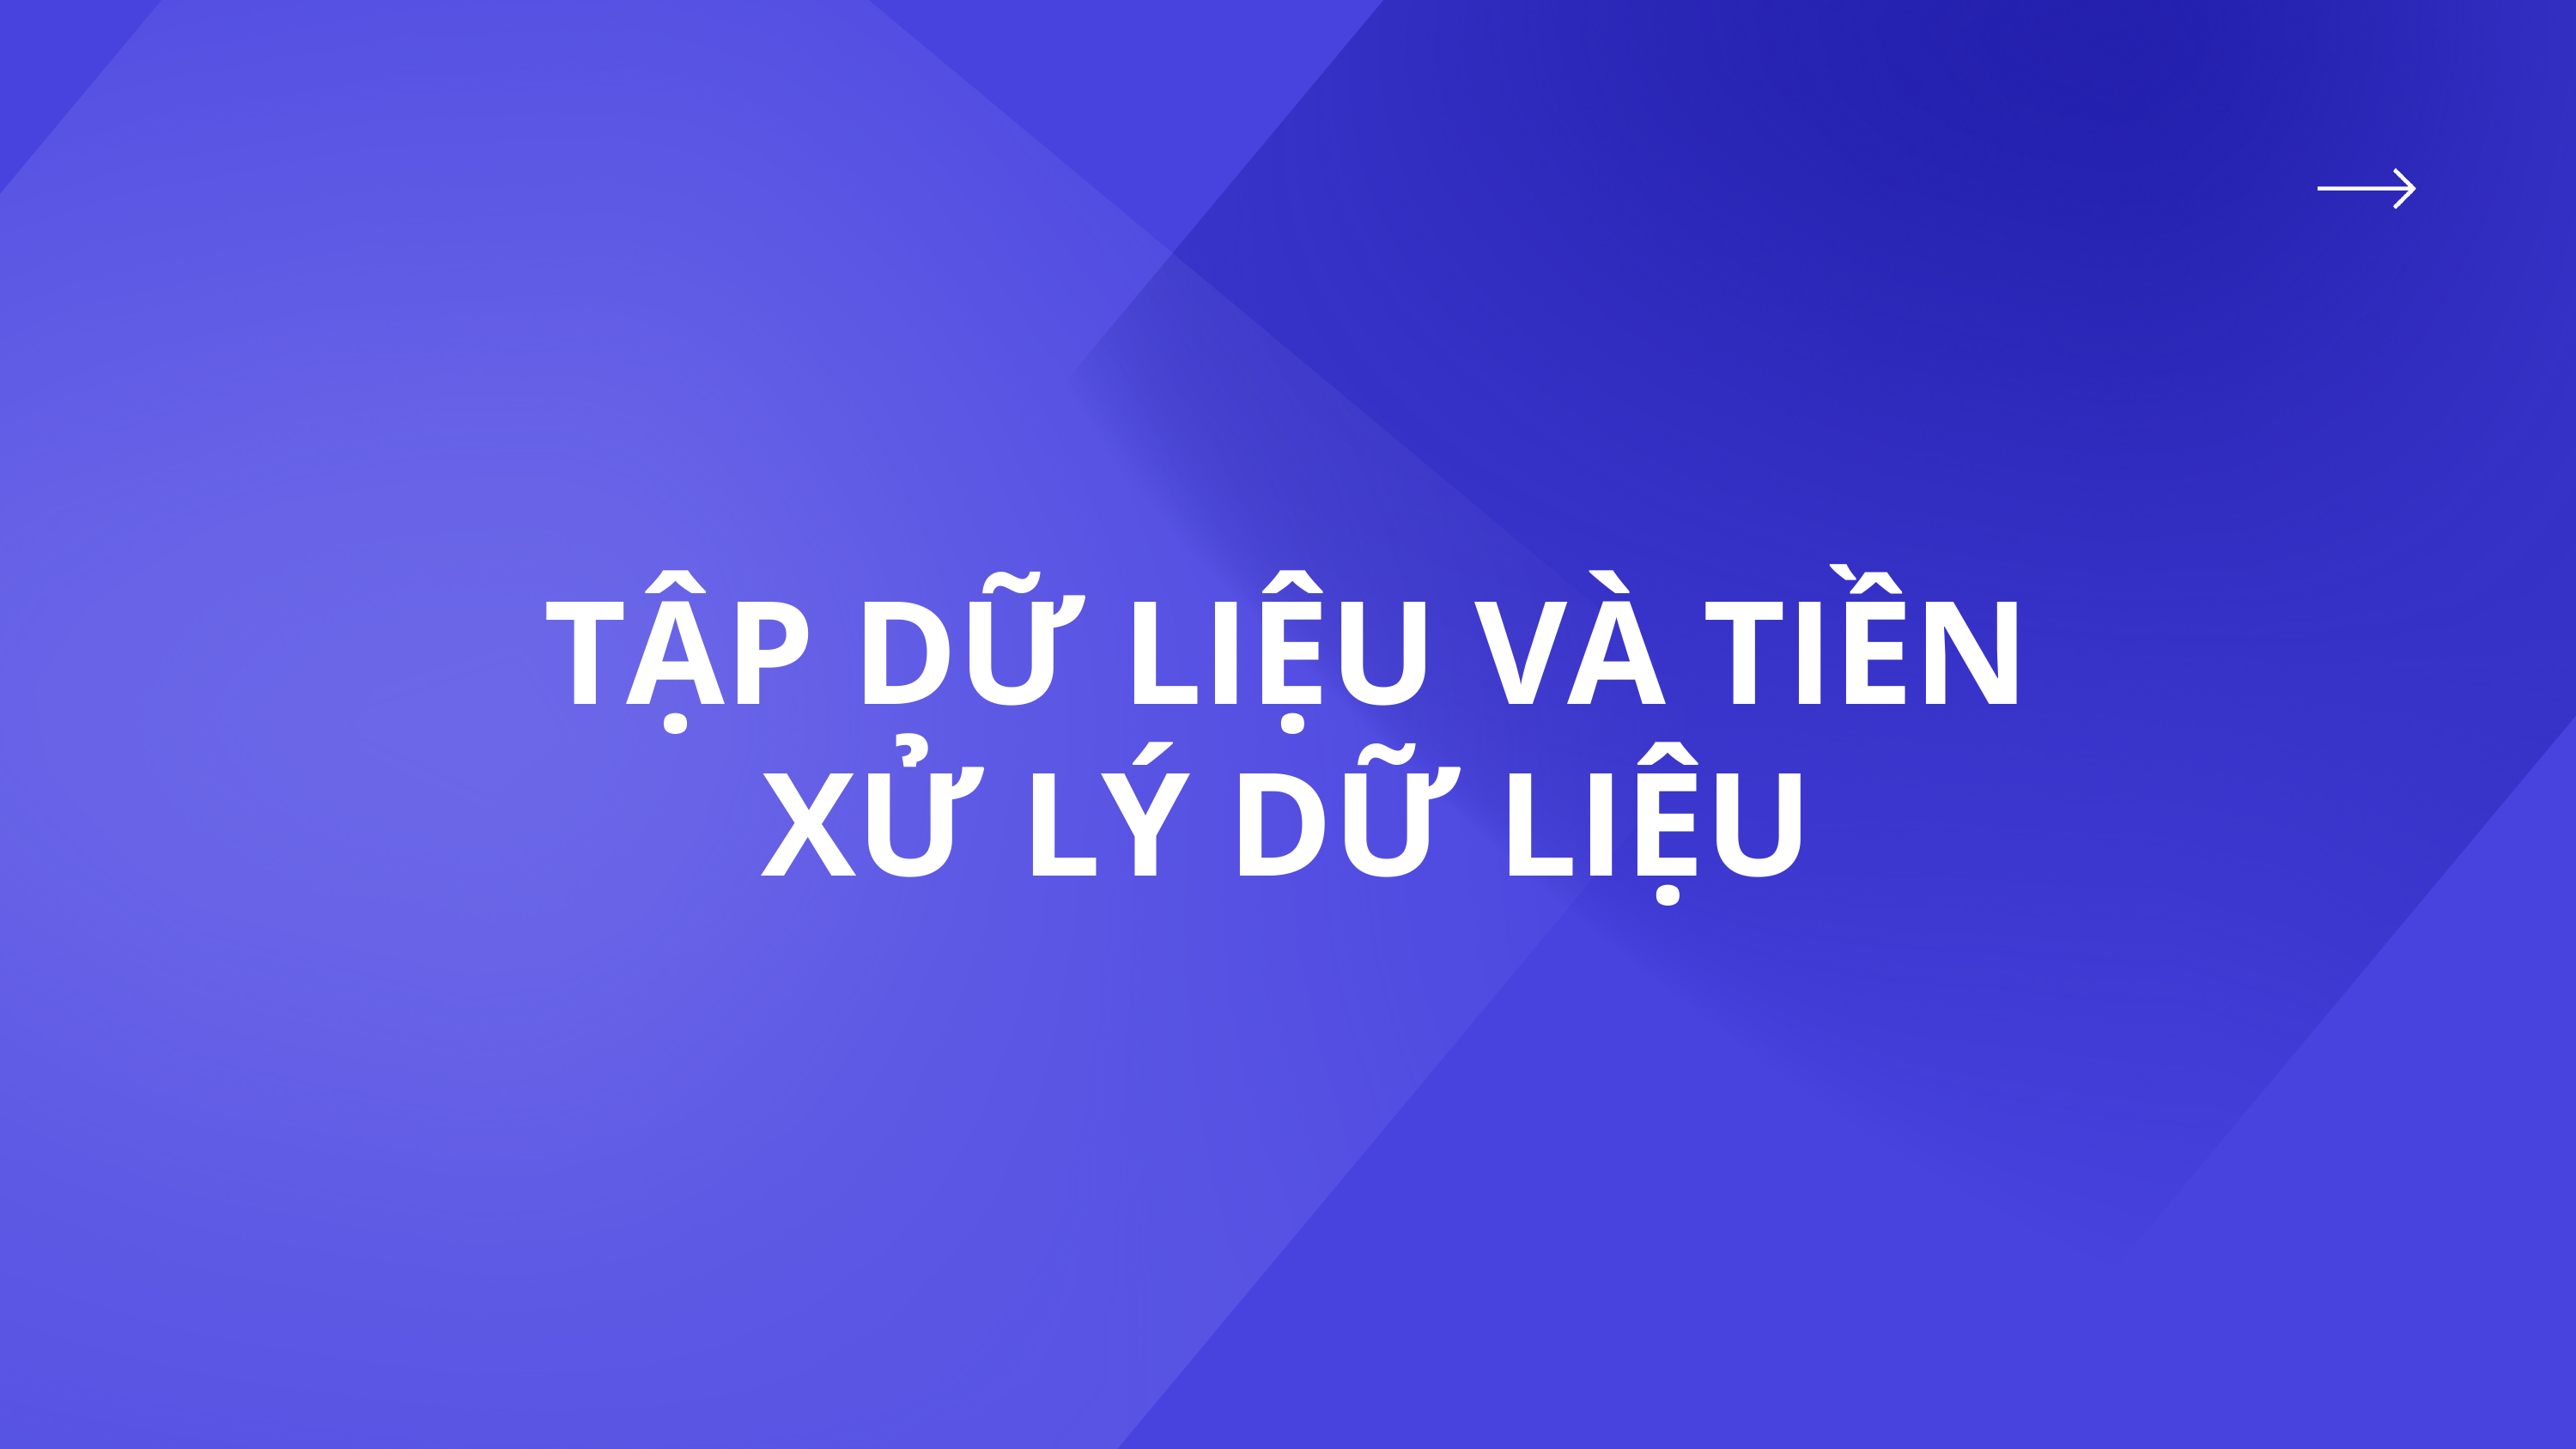

TẬP DỮ LIỆU VÀ TIỀN XỬ LÝ DỮ LIỆU